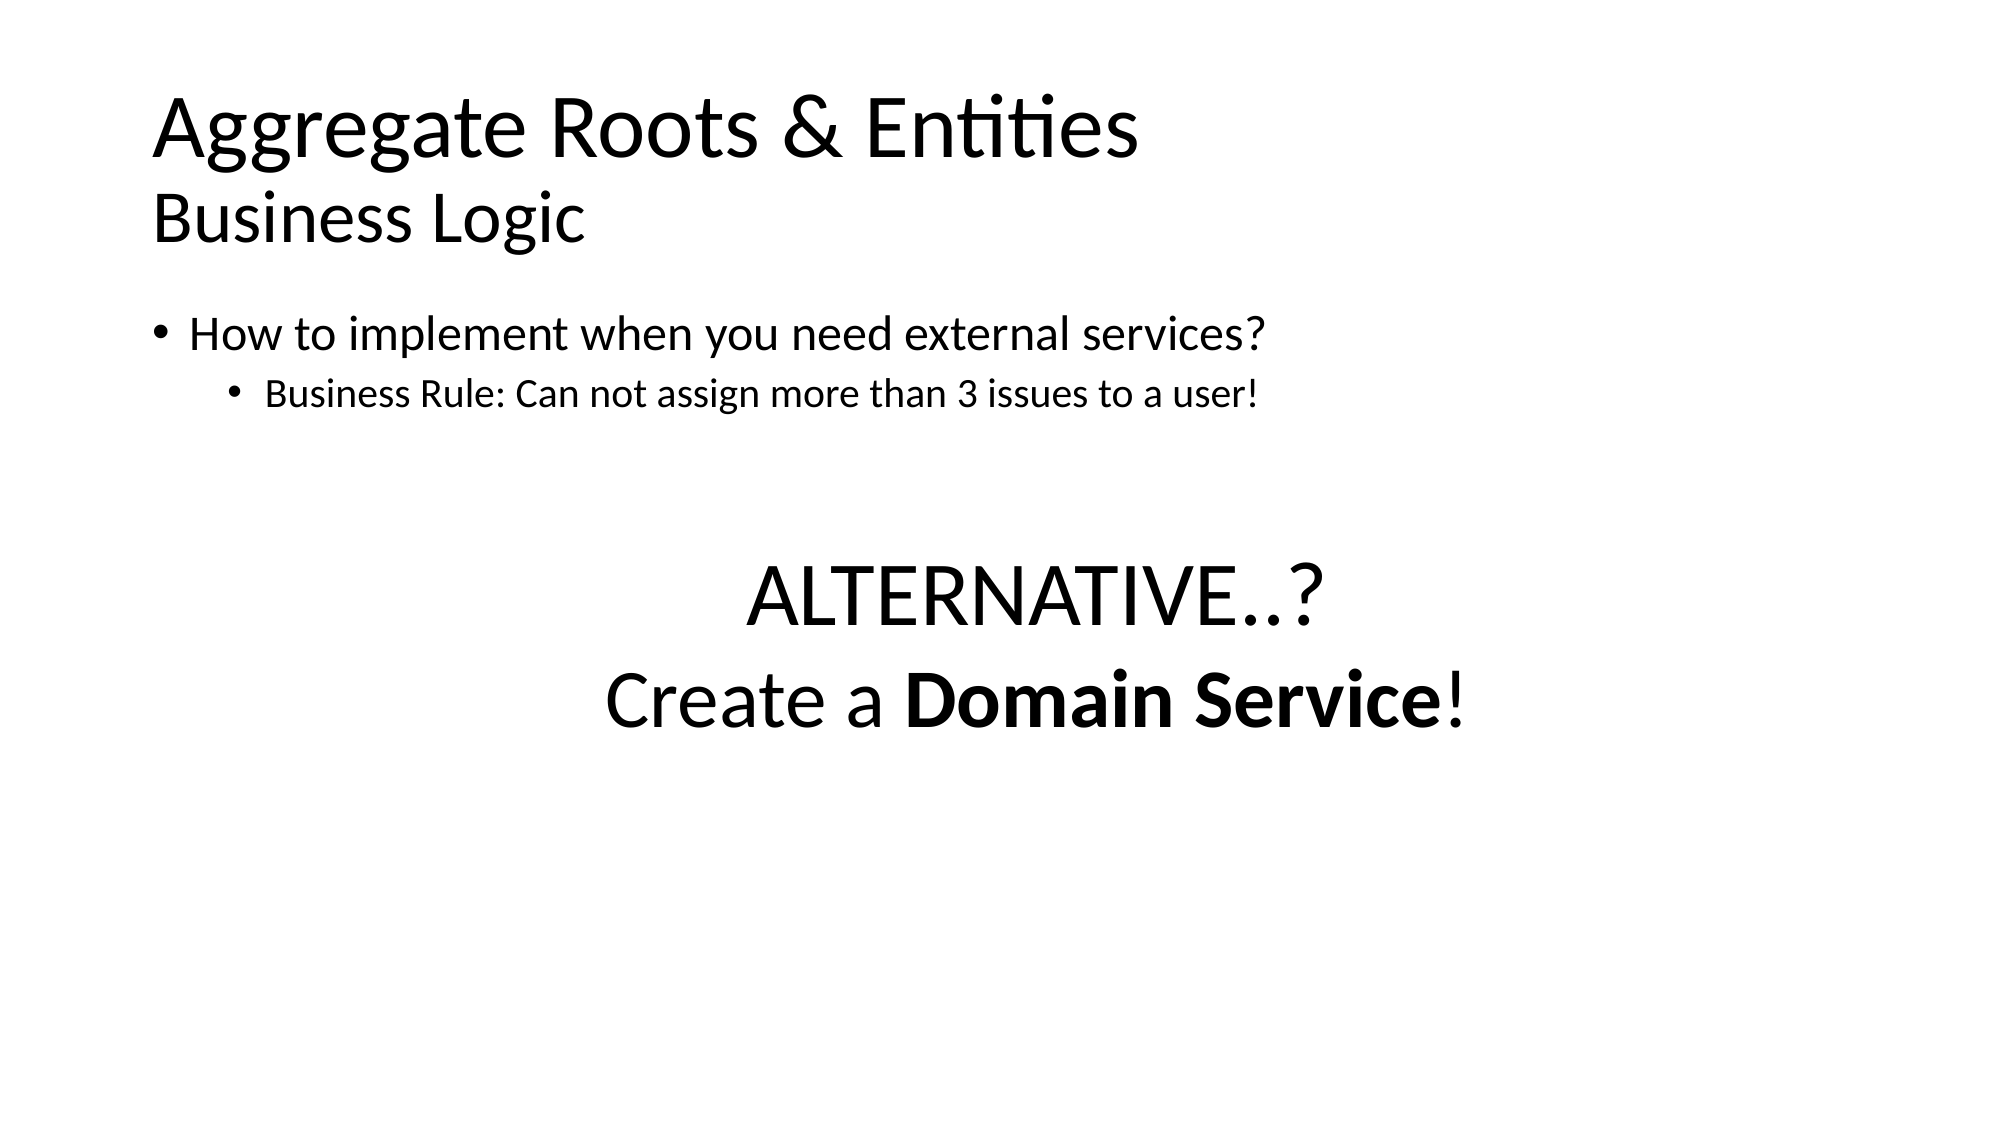

# Aggregate Roots & Entities Business Logic
How to implement when you need external services?
Business Rule: Can not assign more than 3 issues to a user!

ALTERNATIVE..?
Create a Domain Service!